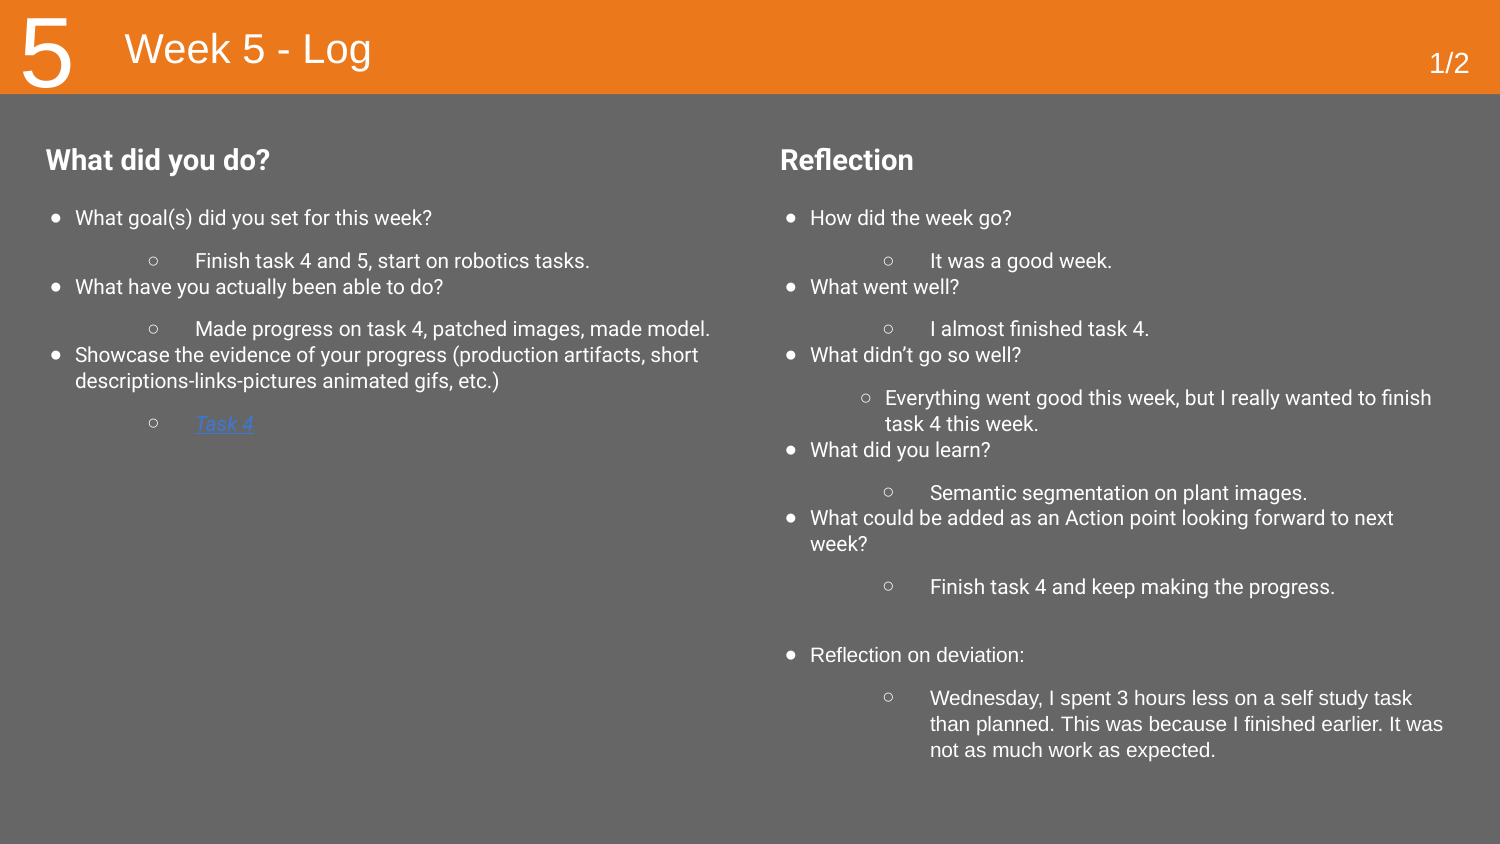

5
# Week 5 - Log
1/2

What did you do?
Reflection
What goal(s) did you set for this week?
Finish task 4 and 5, start on robotics tasks.
What have you actually been able to do?
Made progress on task 4, patched images, made model.
Showcase the evidence of your progress (production artifacts, short descriptions-links-pictures animated gifs, etc.)
Task 4
How did the week go?
It was a good week.
What went well?
I almost finished task 4.
What didn’t go so well?
Everything went good this week, but I really wanted to finish task 4 this week.
What did you learn?
Semantic segmentation on plant images.
What could be added as an Action point looking forward to next week?
Finish task 4 and keep making the progress.

Reflection on deviation:
Wednesday, I spent 3 hours less on a self study task than planned. This was because I finished earlier. It was not as much work as expected.